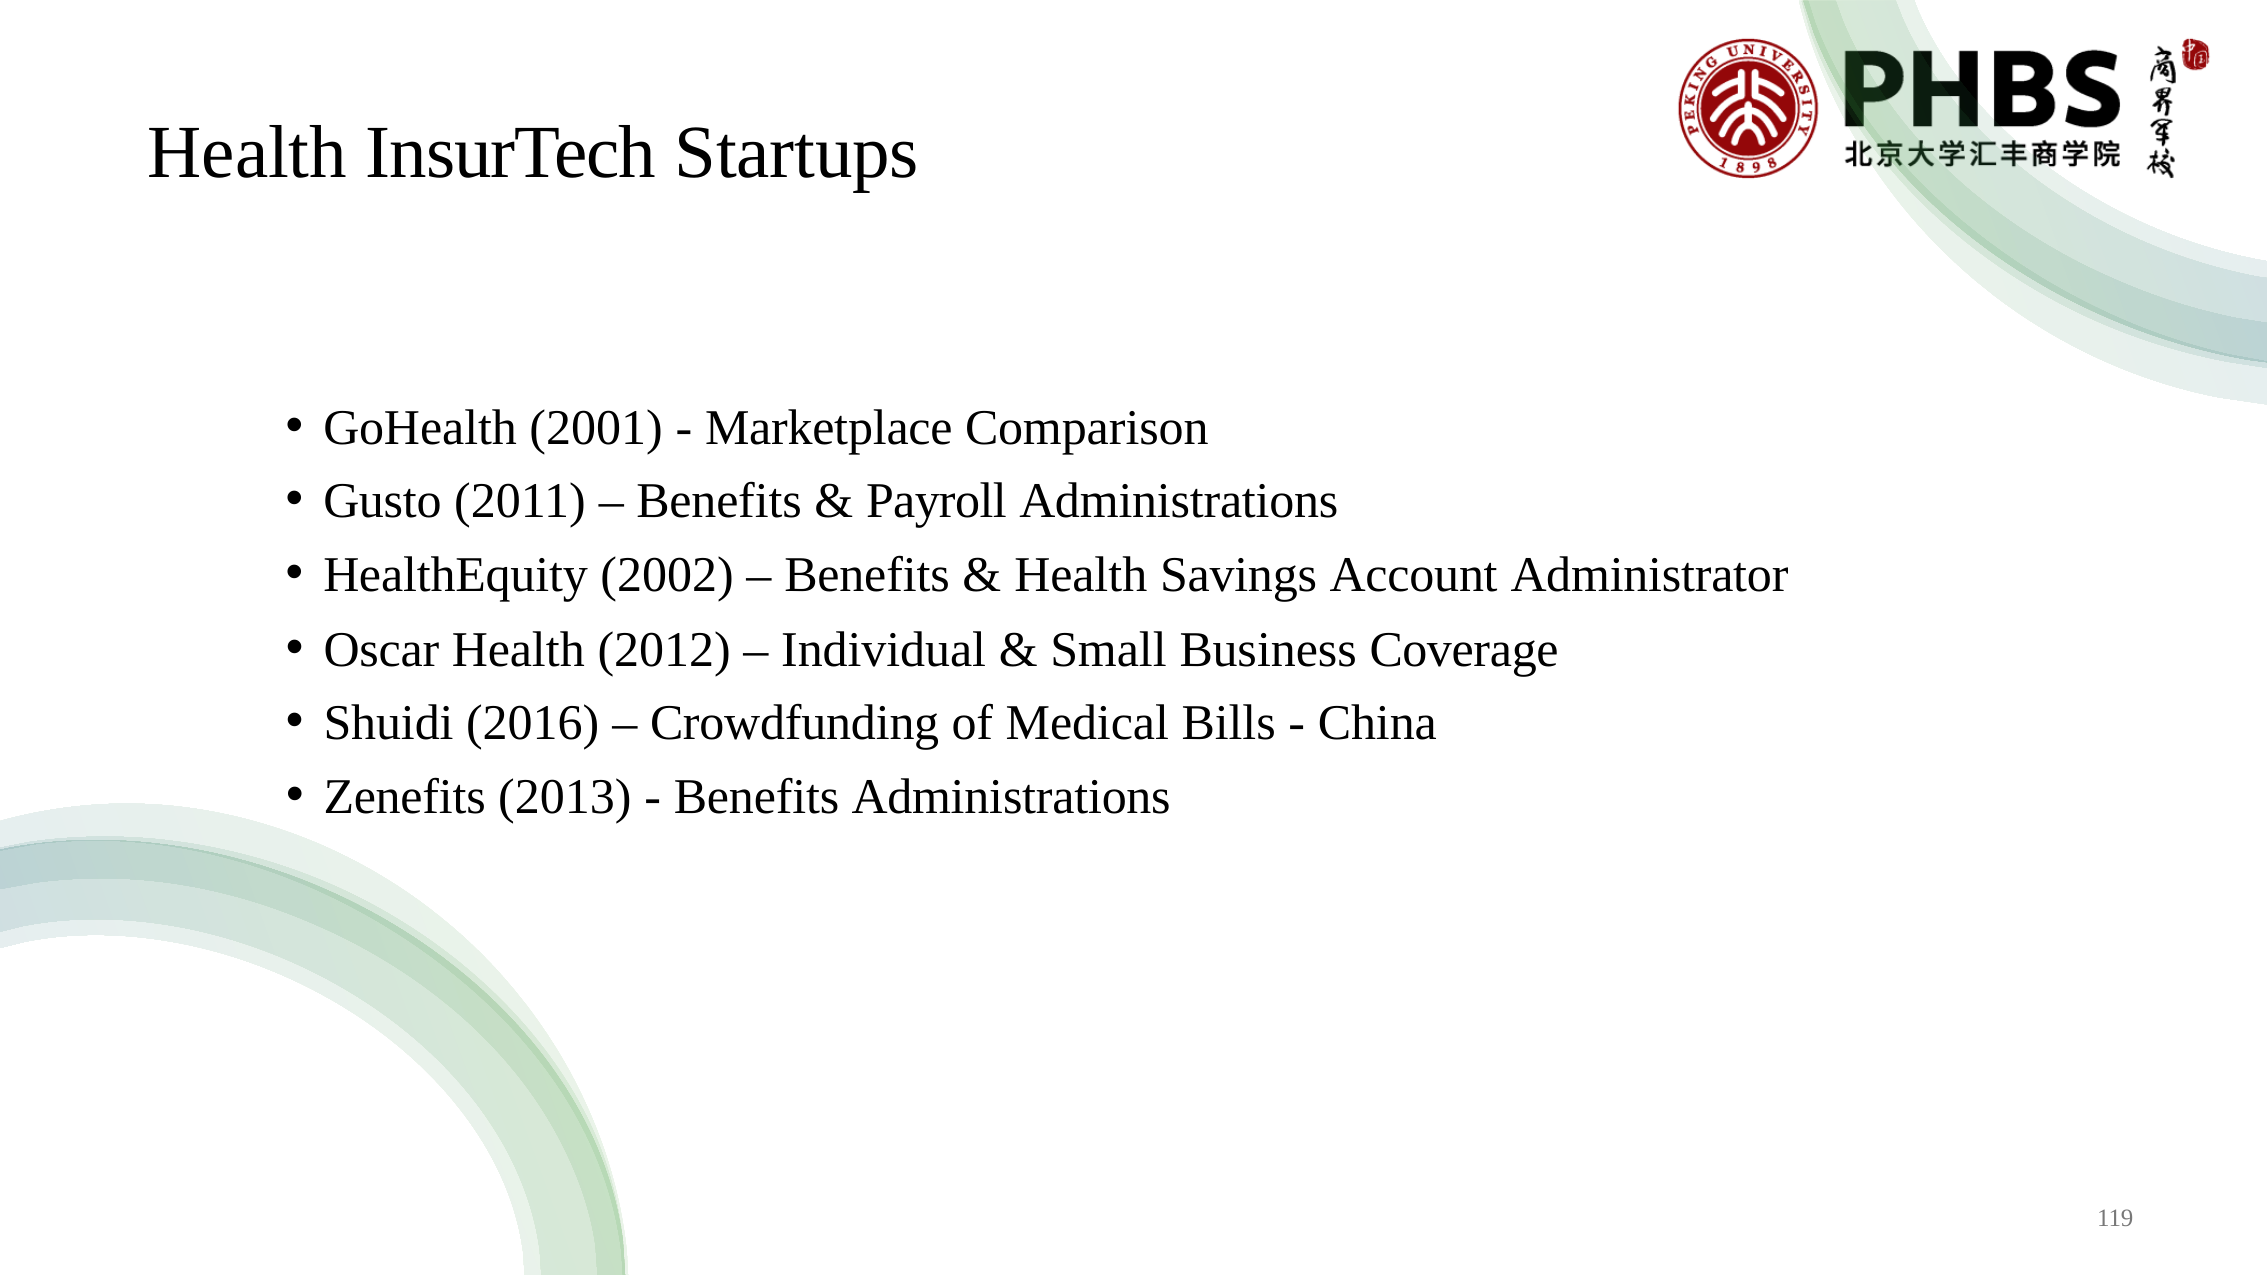

# Health InsurTech Startups
GoHealth (2001) - Marketplace Comparison
Gusto (2011) – Benefits & Payroll Administrations
HealthEquity (2002) – Benefits & Health Savings Account Administrator
Oscar Health (2012) – Individual & Small Business Coverage
Shuidi (2016) – Crowdfunding of Medical Bills - China
Zenefits (2013) - Benefits Administrations
119